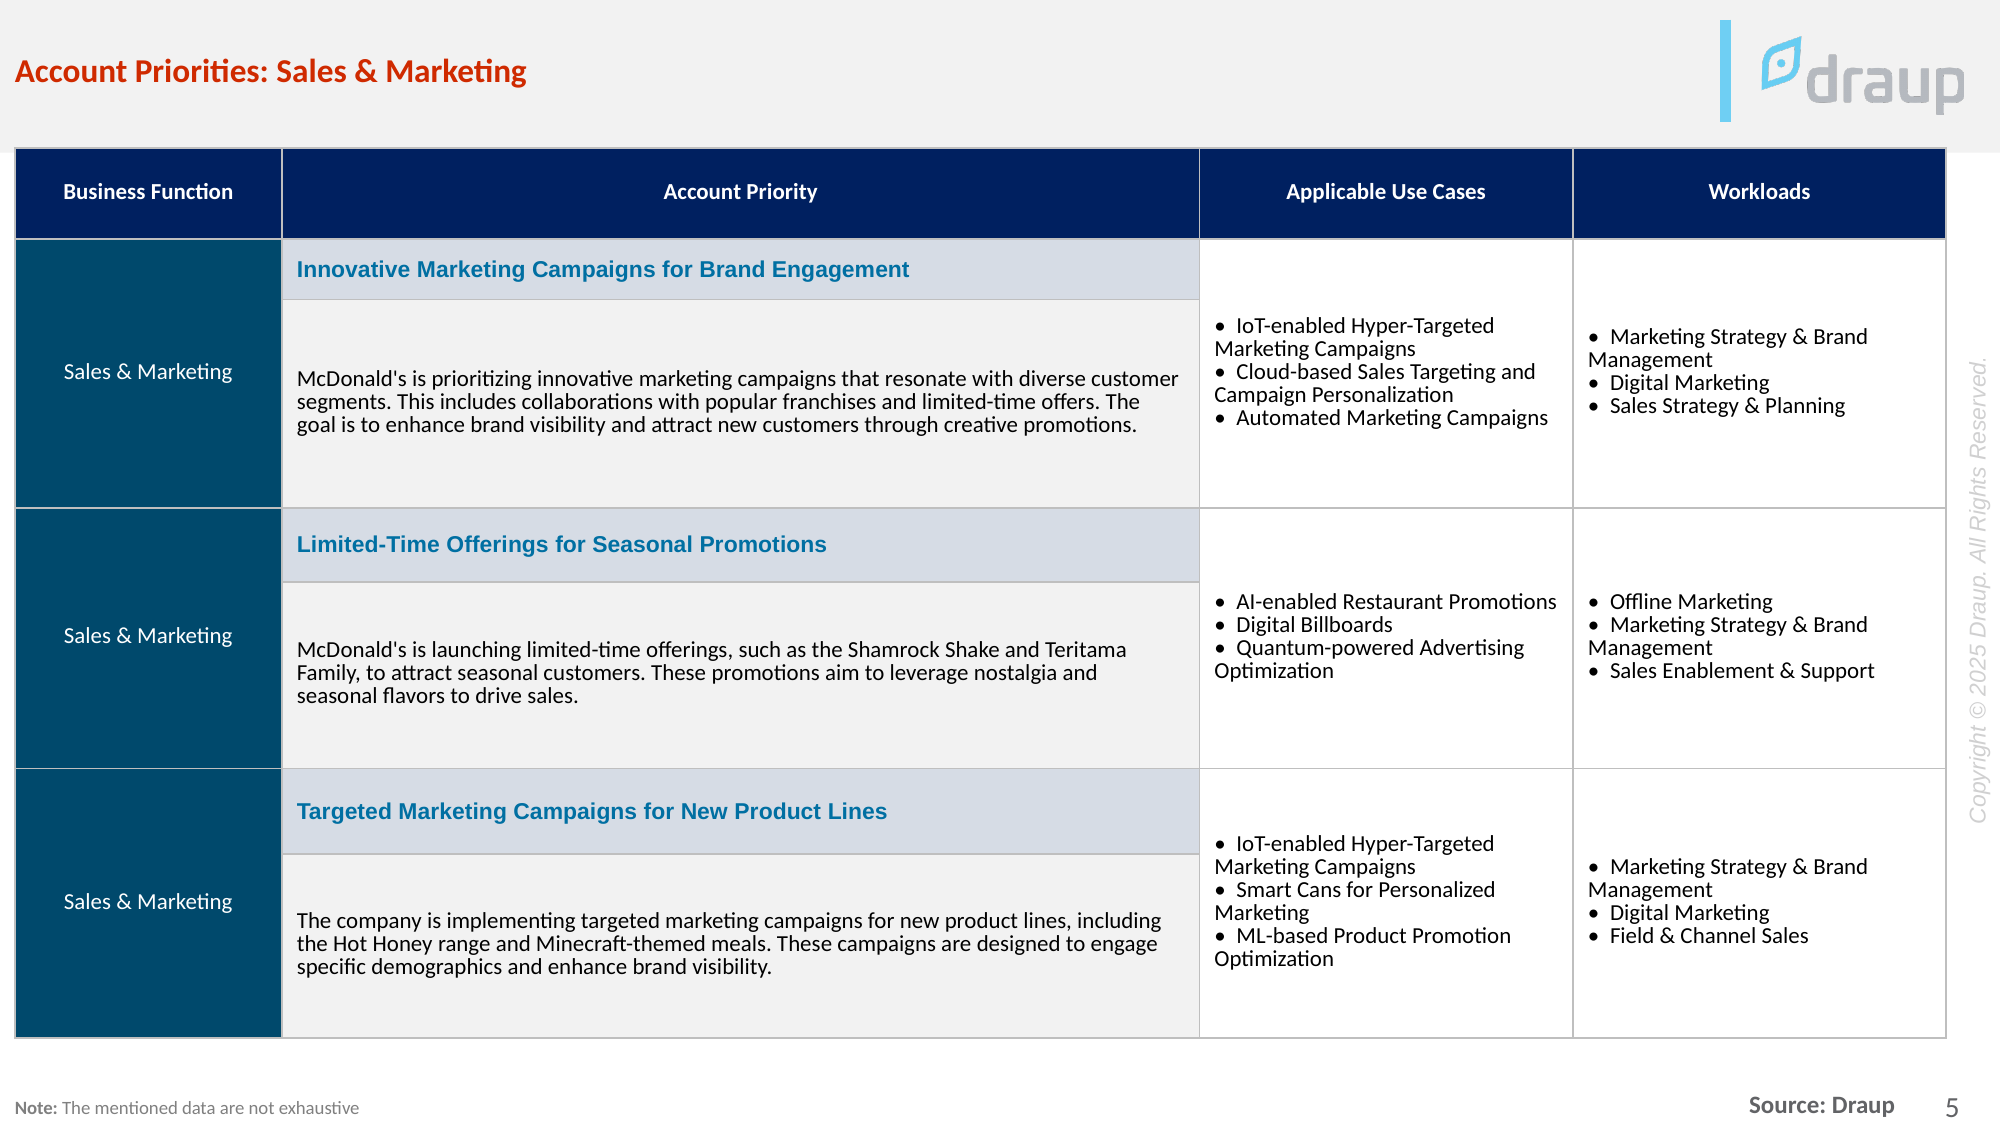

Account Priorities: Sales & Marketing
| Business Function | Account Priority | Applicable Use Cases | Workloads |
| --- | --- | --- | --- |
| Sales & Marketing | Innovative Marketing Campaigns for Brand Engagement | • IoT-enabled Hyper-Targeted Marketing Campaigns • Cloud-based Sales Targeting and Campaign Personalization • Automated Marketing Campaigns | • Marketing Strategy & Brand Management • Digital Marketing • Sales Strategy & Planning |
|  | McDonald's is prioritizing innovative marketing campaigns that resonate with diverse customer segments. This includes collaborations with popular franchises and limited-time offers. The goal is to enhance brand visibility and attract new customers through creative promotions. |  |  |
| Sales & Marketing | Limited-Time Offerings for Seasonal Promotions | • AI-enabled Restaurant Promotions • Digital Billboards • Quantum-powered Advertising Optimization | • Offline Marketing • Marketing Strategy & Brand Management • Sales Enablement & Support |
|  | McDonald's is launching limited-time offerings, such as the Shamrock Shake and Teritama Family, to attract seasonal customers. These promotions aim to leverage nostalgia and seasonal flavors to drive sales. |  |  |
| Sales & Marketing | Targeted Marketing Campaigns for New Product Lines | • IoT-enabled Hyper-Targeted Marketing Campaigns • Smart Cans for Personalized Marketing • ML-based Product Promotion Optimization | • Marketing Strategy & Brand Management • Digital Marketing • Field & Channel Sales |
|  | The company is implementing targeted marketing campaigns for new product lines, including the Hot Honey range and Minecraft-themed meals. These campaigns are designed to engage specific demographics and enhance brand visibility. |  |  |
Note: The mentioned data are not exhaustive